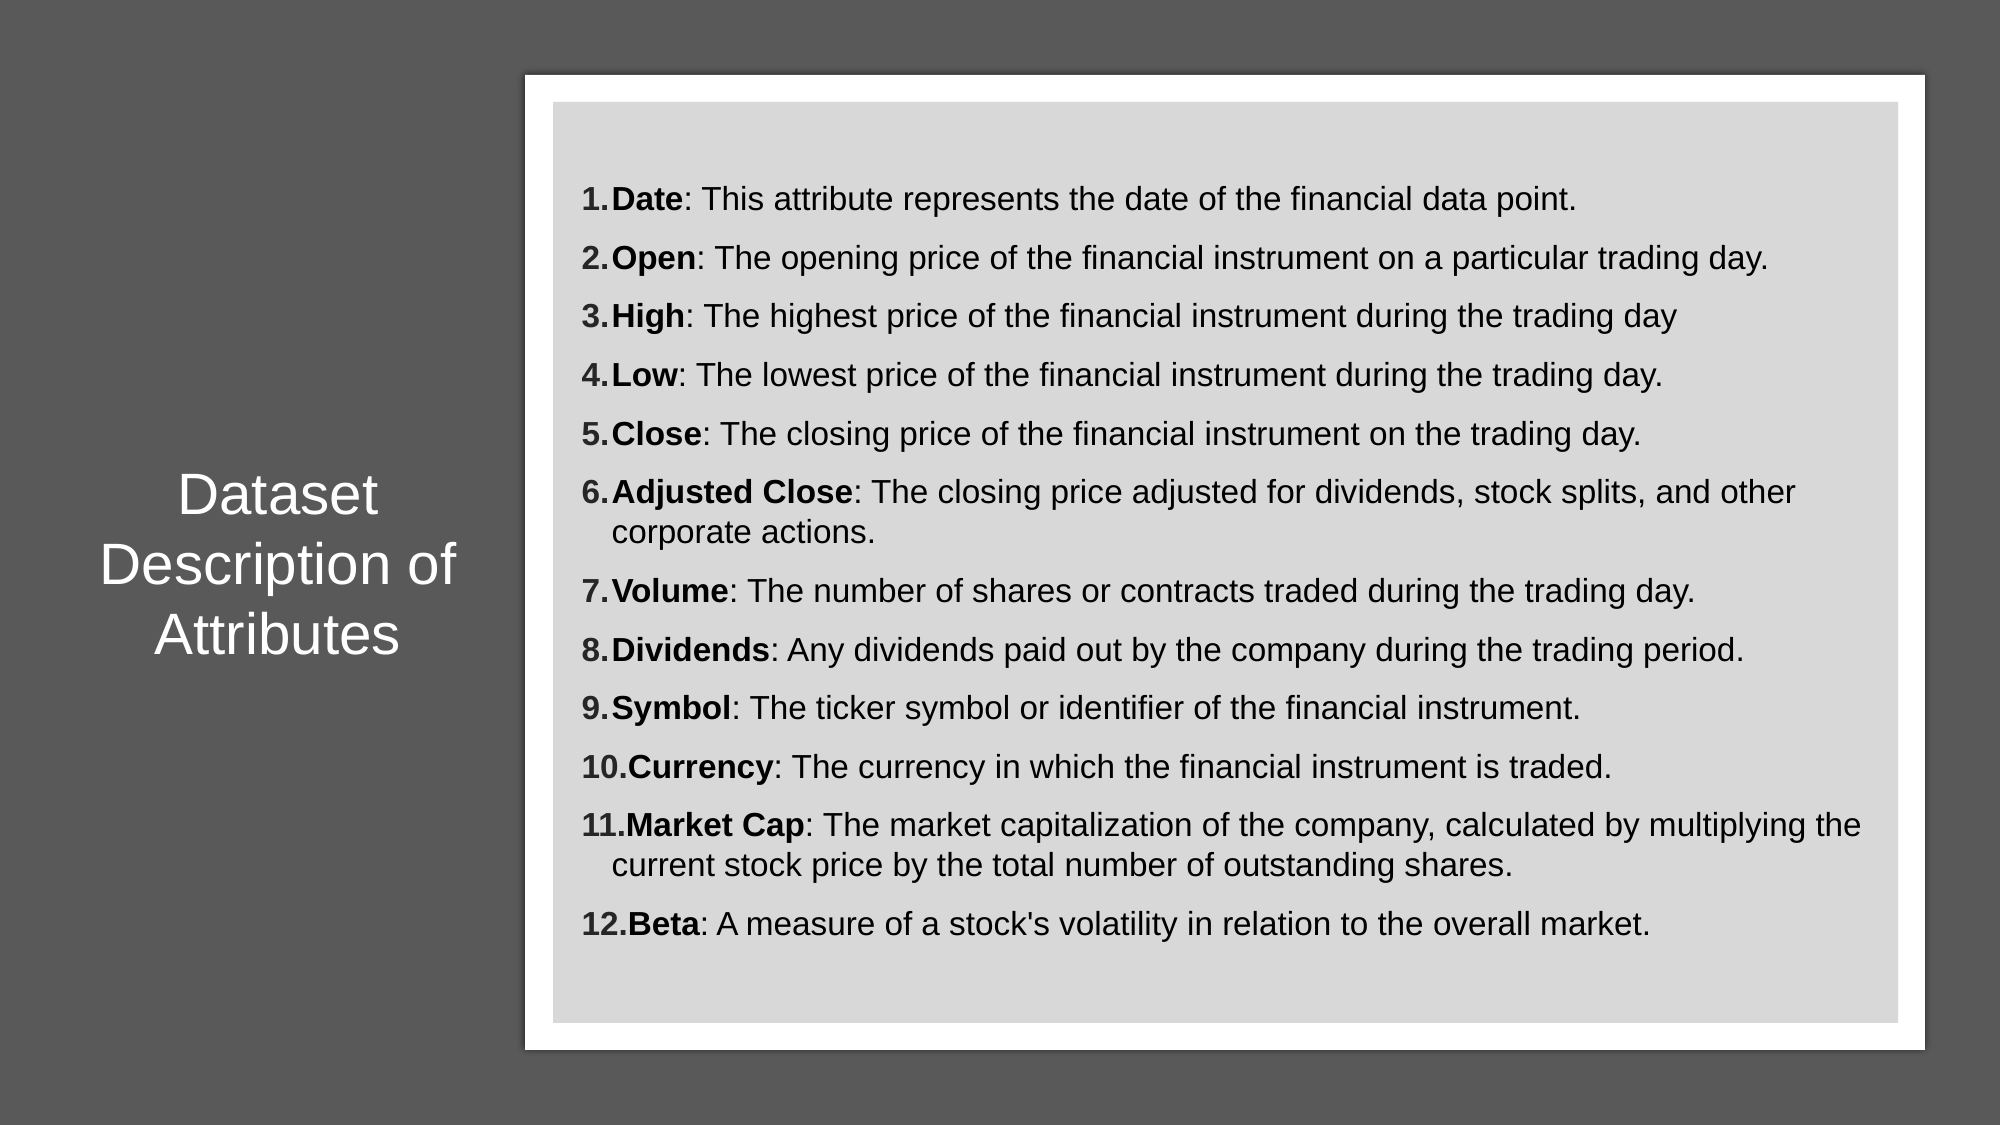

Date: This attribute represents the date of the financial data point.
Open: The opening price of the financial instrument on a particular trading day.
High: The highest price of the financial instrument during the trading day
Low: The lowest price of the financial instrument during the trading day.
Close: The closing price of the financial instrument on the trading day.
Adjusted Close: The closing price adjusted for dividends, stock splits, and other corporate actions.
Volume: The number of shares or contracts traded during the trading day.
Dividends: Any dividends paid out by the company during the trading period.
Symbol: The ticker symbol or identifier of the financial instrument.
Currency: The currency in which the financial instrument is traded.
Market Cap: The market capitalization of the company, calculated by multiplying the current stock price by the total number of outstanding shares.
Beta: A measure of a stock's volatility in relation to the overall market.
Dataset Description of Attributes